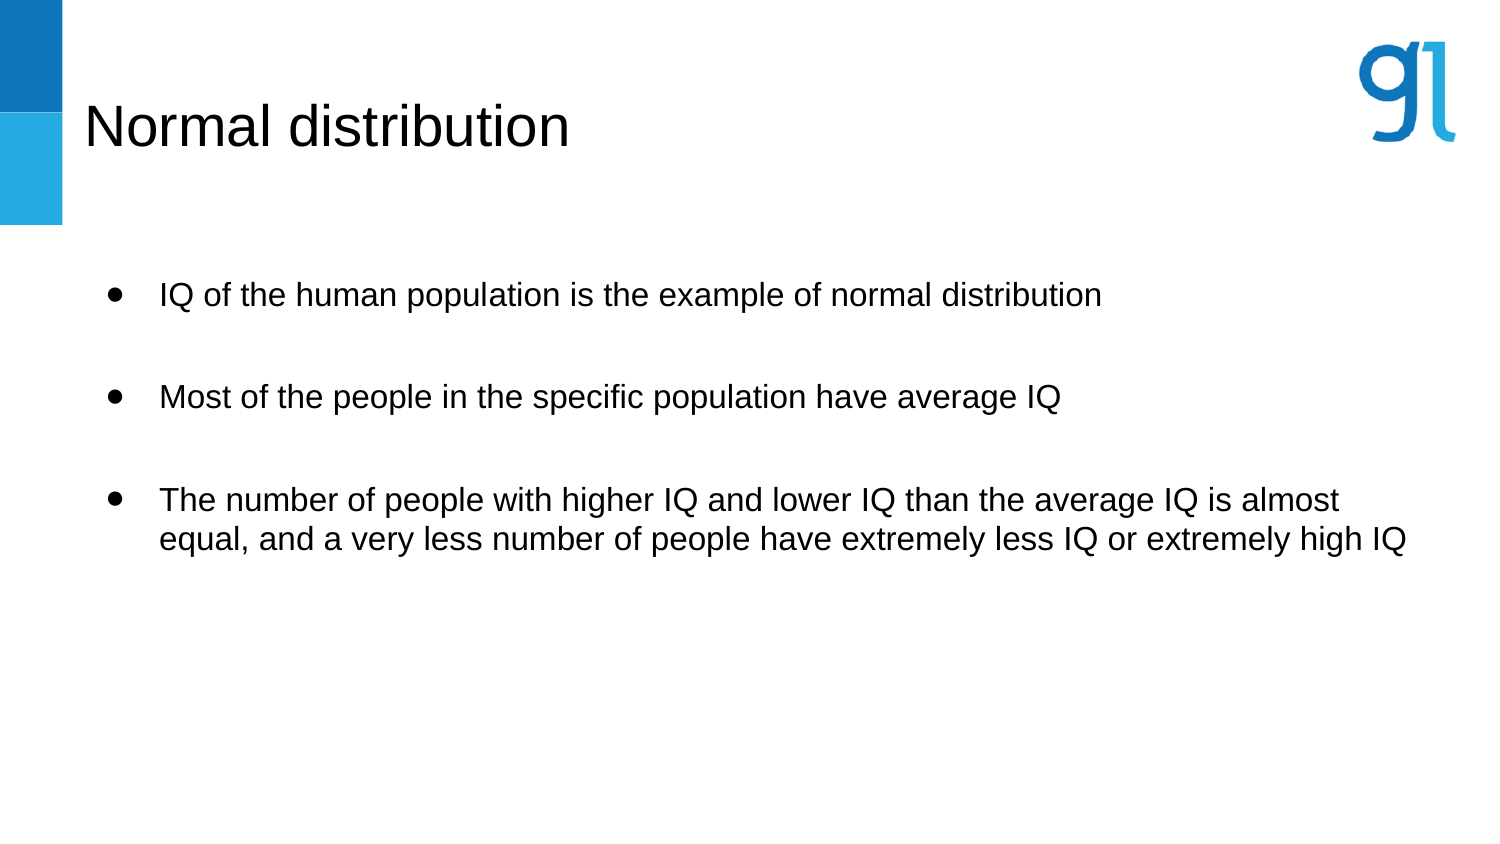

# Normal distribution
IQ of the human population is the example of normal distribution
Most of the people in the specific population have average IQ
The number of people with higher IQ and lower IQ than the average IQ is almost equal, and a very less number of people have extremely less IQ or extremely high IQ